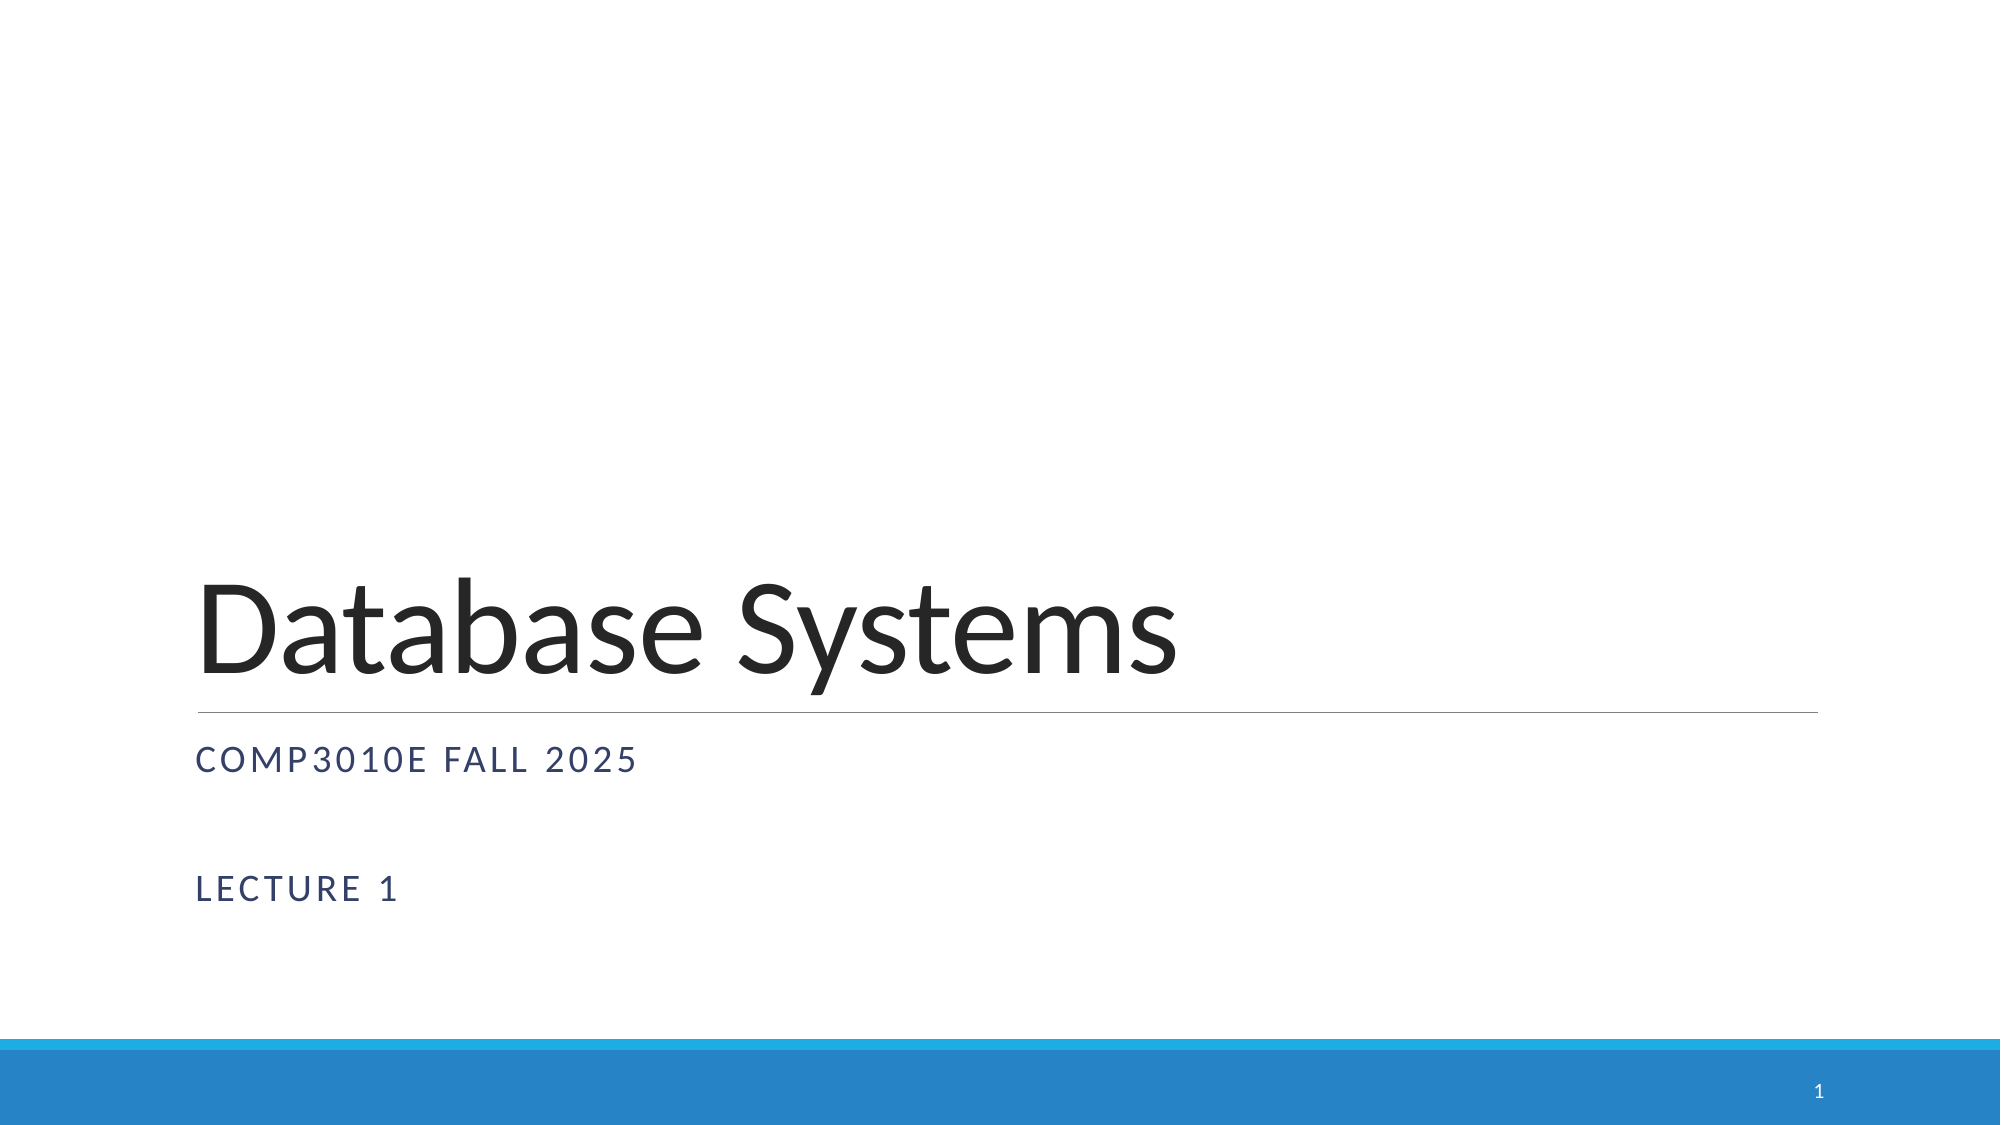

# Database Systems
COMP3010E Fall 2025

Lecture 1
1